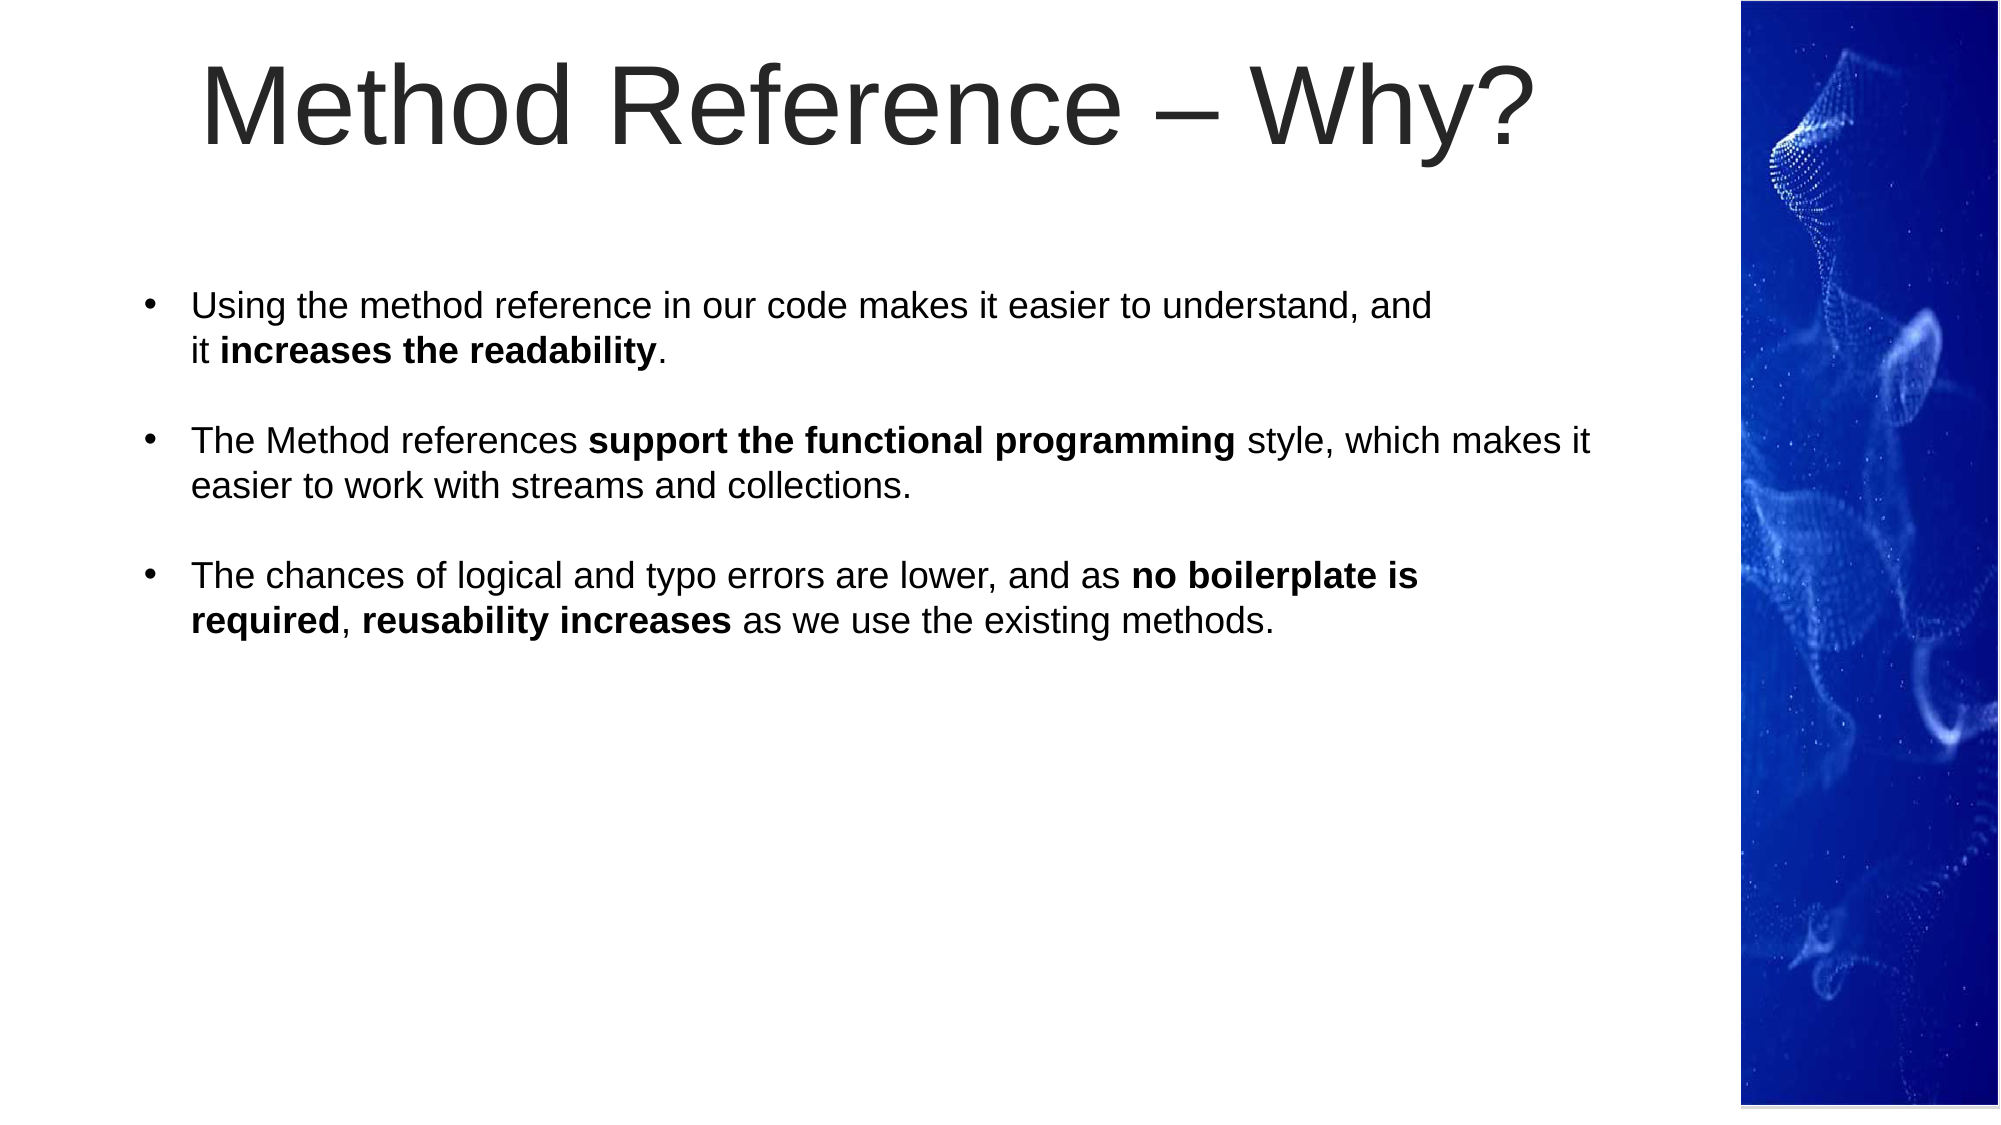

Method Reference – Why?
Using the method reference in our code makes it easier to understand, and it increases the readability.

The Method references support the functional programming style, which makes it easier to work with streams and collections.

The chances of logical and typo errors are lower, and as no boilerplate is required, reusability increases as we use the existing methods.